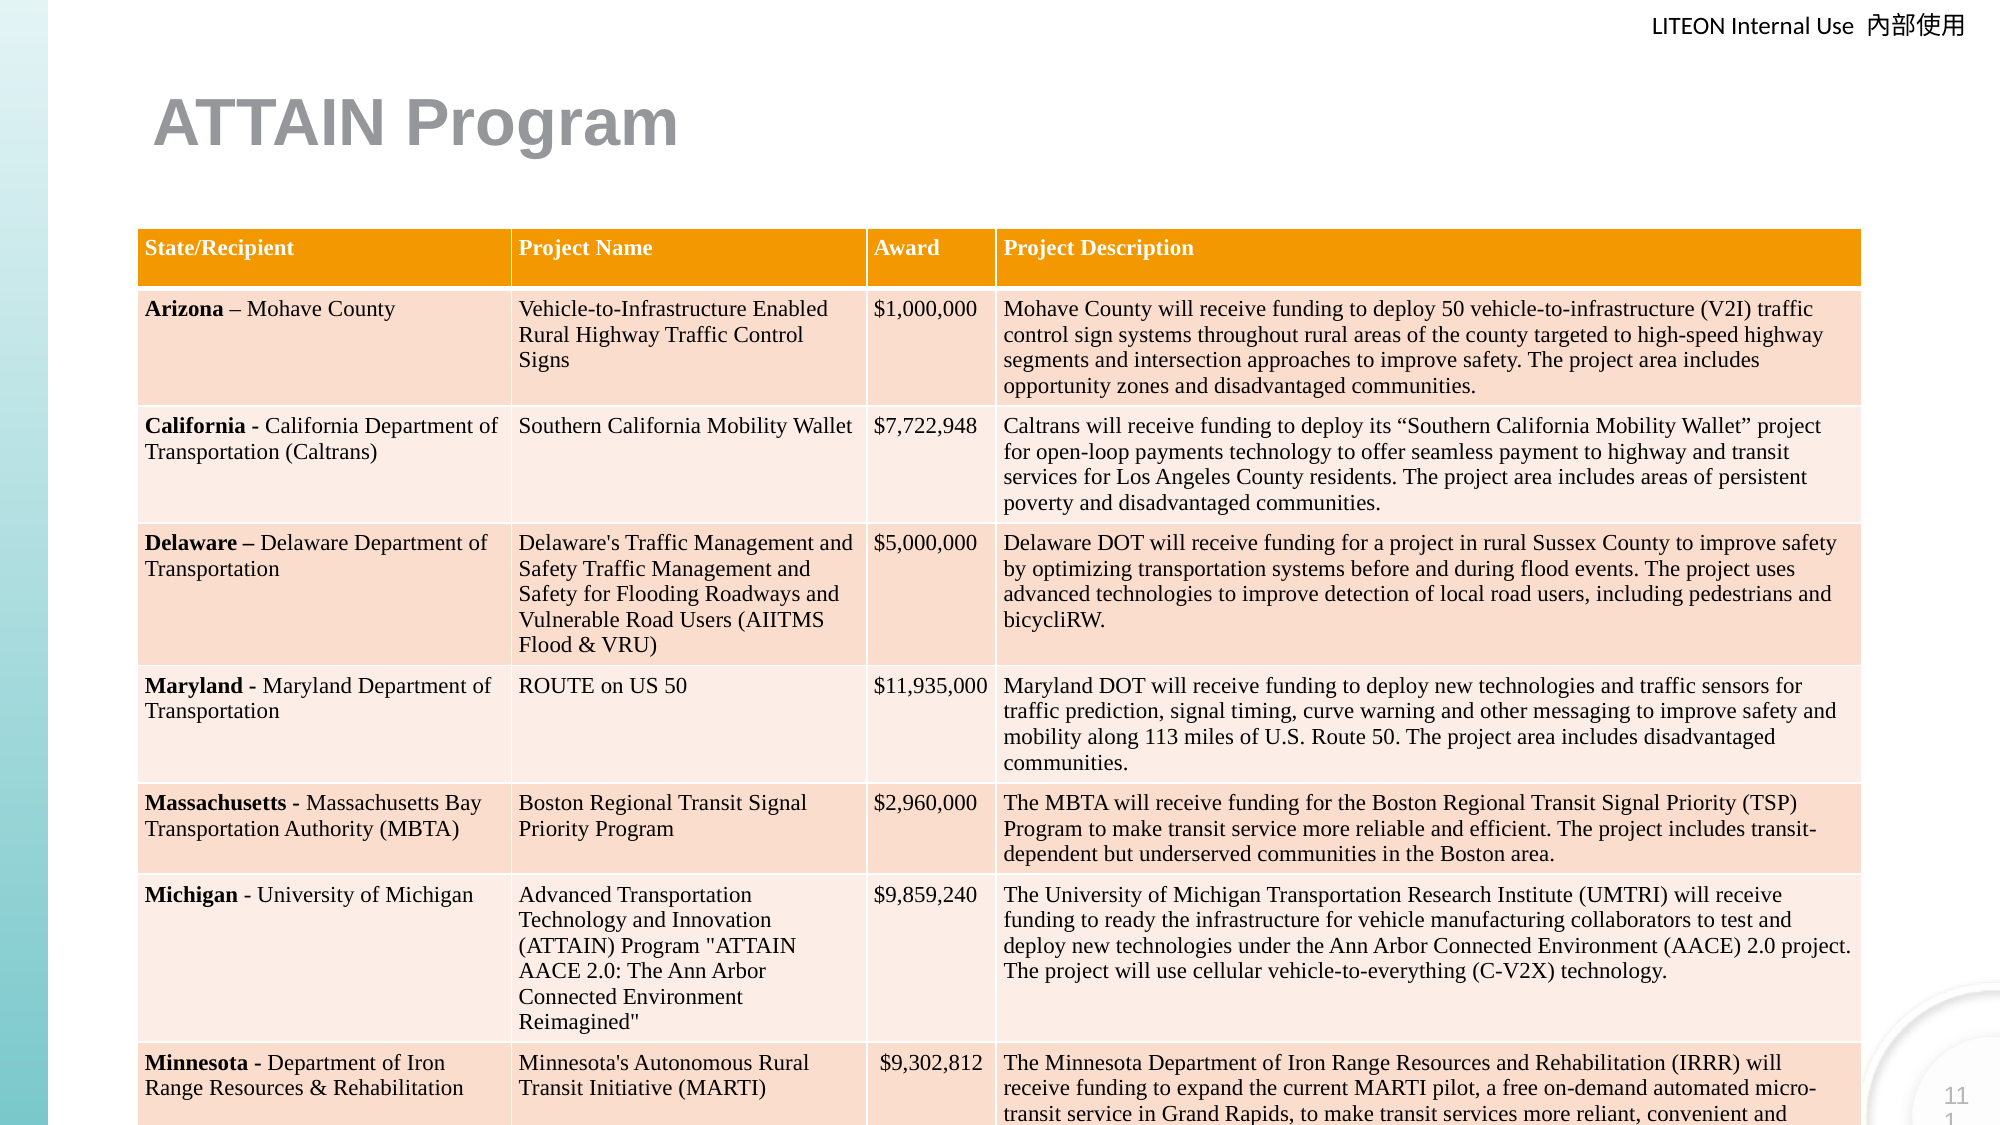

# ATTAIN Program
| State/Recipient | Project Name | Award | Project Description |
| --- | --- | --- | --- |
| Arizona – Mohave County | Vehicle-to-Infrastructure Enabled Rural Highway Traffic Control Signs | $1,000,000 | Mohave County will receive funding to deploy 50 vehicle-to-infrastructure (V2I) traffic control sign systems throughout rural areas of the county targeted to high-speed highway segments and intersection approaches to improve safety. The project area includes opportunity zones and disadvantaged communities. |
| California - California Department of Transportation (Caltrans) | Southern California Mobility Wallet | $7,722,948 | Caltrans will receive funding to deploy its “Southern California Mobility Wallet” project for open-loop payments technology to offer seamless payment to highway and transit services for Los Angeles County residents. The project area includes areas of persistent poverty and disadvantaged communities. |
| Delaware – Delaware Department of Transportation | Delaware's Traffic Management and Safety Traffic Management and Safety for Flooding Roadways and Vulnerable Road Users (AIITMS Flood & VRU) | $5,000,000 | Delaware DOT will receive funding for a project in rural Sussex County to improve safety by optimizing transportation systems before and during flood events. The project uses advanced technologies to improve detection of local road users, including pedestrians and bicycliRW. |
| Maryland - Maryland Department of Transportation | ROUTE on US 50 | $11,935,000 | Maryland DOT will receive funding to deploy new technologies and traffic sensors for traffic prediction, signal timing, curve warning and other messaging to improve safety and mobility along 113 miles of U.S. Route 50. The project area includes disadvantaged communities. |
| Massachusetts - Massachusetts Bay Transportation Authority (MBTA) | Boston Regional Transit Signal Priority Program | $2,960,000 | The MBTA will receive funding for the Boston Regional Transit Signal Priority (TSP) Program to make transit service more reliable and efficient. The project includes transit-dependent but underserved communities in the Boston area. |
| Michigan - University of Michigan | Advanced Transportation Technology and Innovation (ATTAIN) Program "ATTAIN AACE 2.0: The Ann Arbor Connected Environment Reimagined" | $9,859,240 | The University of Michigan Transportation Research Institute (UMTRI) will receive funding to ready the infrastructure for vehicle manufacturing collaborators to test and deploy new technologies under the Ann Arbor Connected Environment (AACE) 2.0 project. The project will use cellular vehicle-to-everything (C-V2X) technology. |
| Minnesota - Department of Iron Range Resources & Rehabilitation | Minnesota's Autonomous Rural Transit Initiative (MARTI) | $9,302,812 | The Minnesota Department of Iron Range Resources and Rehabilitation (IRRR) will receive funding to expand the current MARTI pilot, a free on-demand automated micro-transit service in Grand Rapids, to make transit services more reliant, convenient and accessible in rural communities, including for wheelchair users. The project area includes disadvantaged communities. |
| Utah - Utah Department of Transportation | Utah Connected Communities | $5,000,000 | The Utah Department of Transportation will receive funding for its Connected Communities program to expand connected vehicle technology and capabilities, including V2X, statewide. The project area includes disadvantaged communities, project rural and urban parts of Utah. |
|  | Grand Total | $52,780,000 |  |
111